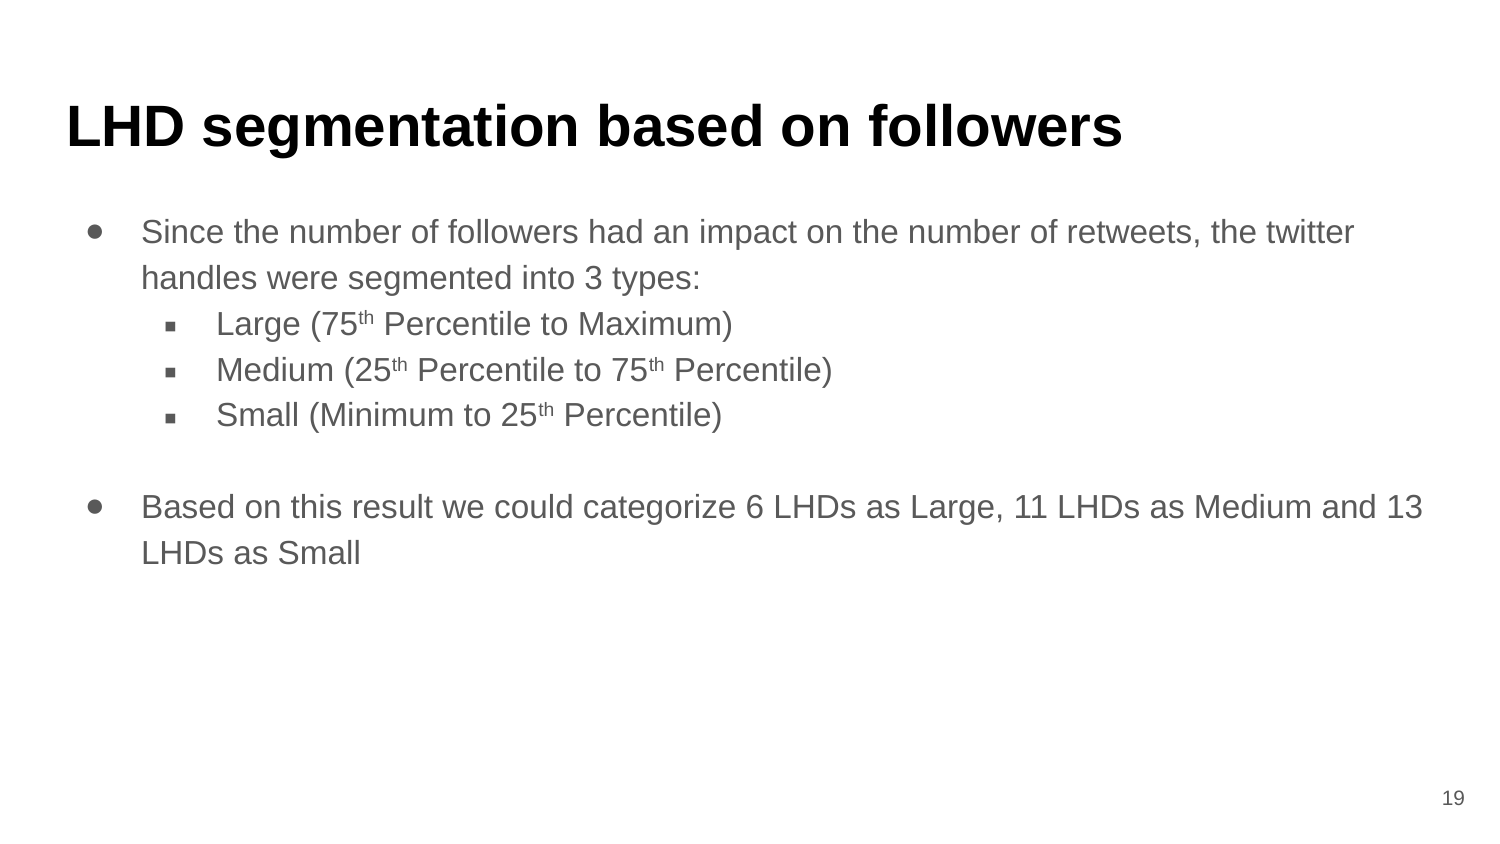

# LHD segmentation based on followers
Since the number of followers had an impact on the number of retweets, the twitter handles were segmented into 3 types:
Large (75th Percentile to Maximum)
Medium (25th Percentile to 75th Percentile)
Small (Minimum to 25th Percentile)

Based on this result we could categorize 6 LHDs as Large, 11 LHDs as Medium and 13 LHDs as Small

19